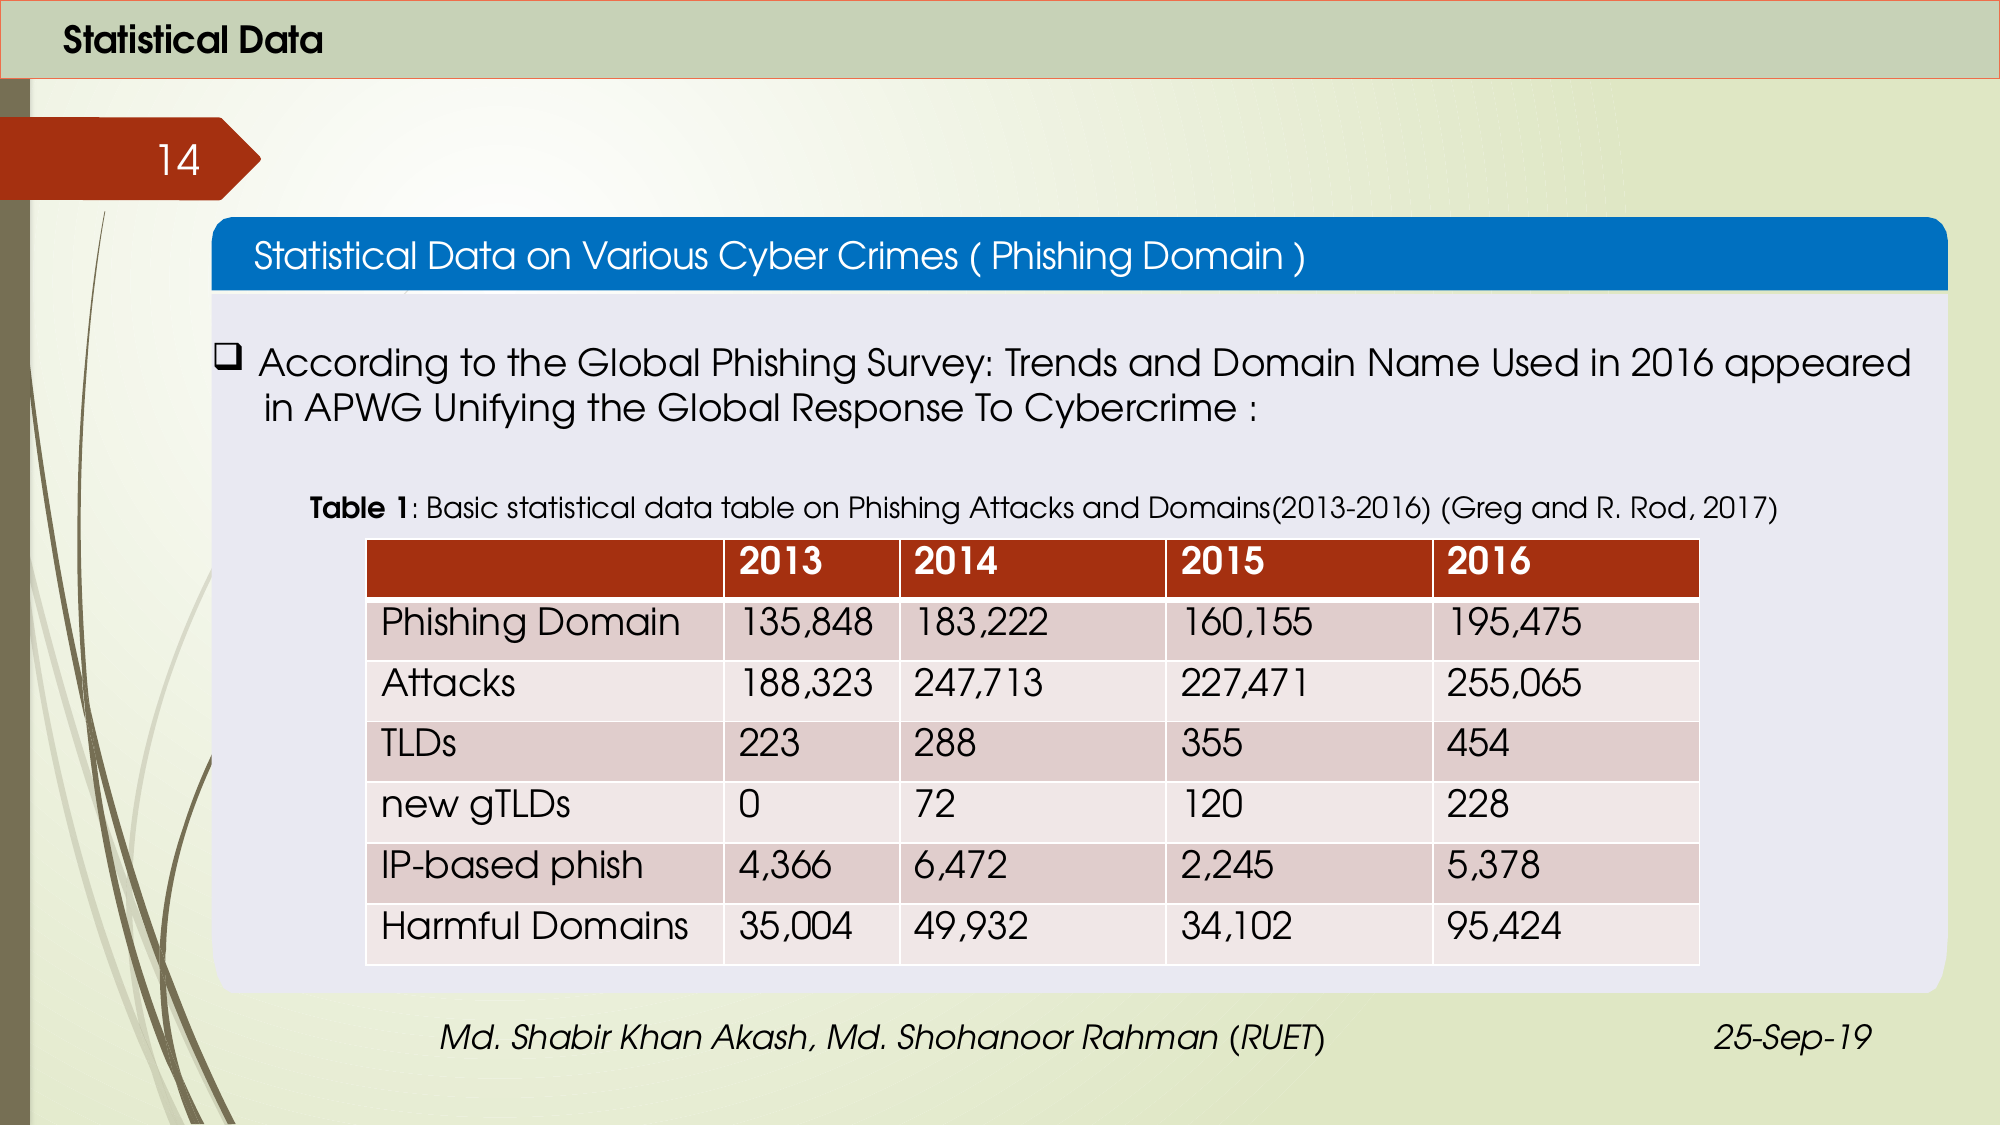

Statistical Data
14

    Statistical Data on Various Cyber Crimes ( Phishing Domain )

According to the Global Phishing Survey: Trends and Domain Name Used in 2016 appeared
     in APWG Unifying the Global Response To Cybercrime :

Table 1: Basic statistical data table on Phishing Attacks and Domains(2013-2016) (Greg and R. Rod, 2017)
|  | 2013 | 2014 | 2015 | 2016 |
| --- | --- | --- | --- | --- |
| Phishing Domain | 135,848 | 183,222 | 160,155 | 195,475 |
| Attacks | 188,323 | 247,713 | 227,471 | 255,065 |
| TLDs | 223 | 288 | 355 | 454 |
| new gTLDs | 0 | 72 | 120 | 228 |
| IP-based phish | 4,366 | 6,472 | 2,245 | 5,378 |
| Harmful Domains | 35,004 | 49,932 | 34,102 | 95,424 |
25-Sep-19
Md. Shabir Khan Akash, Md. Shohanoor Rahman (RUET)